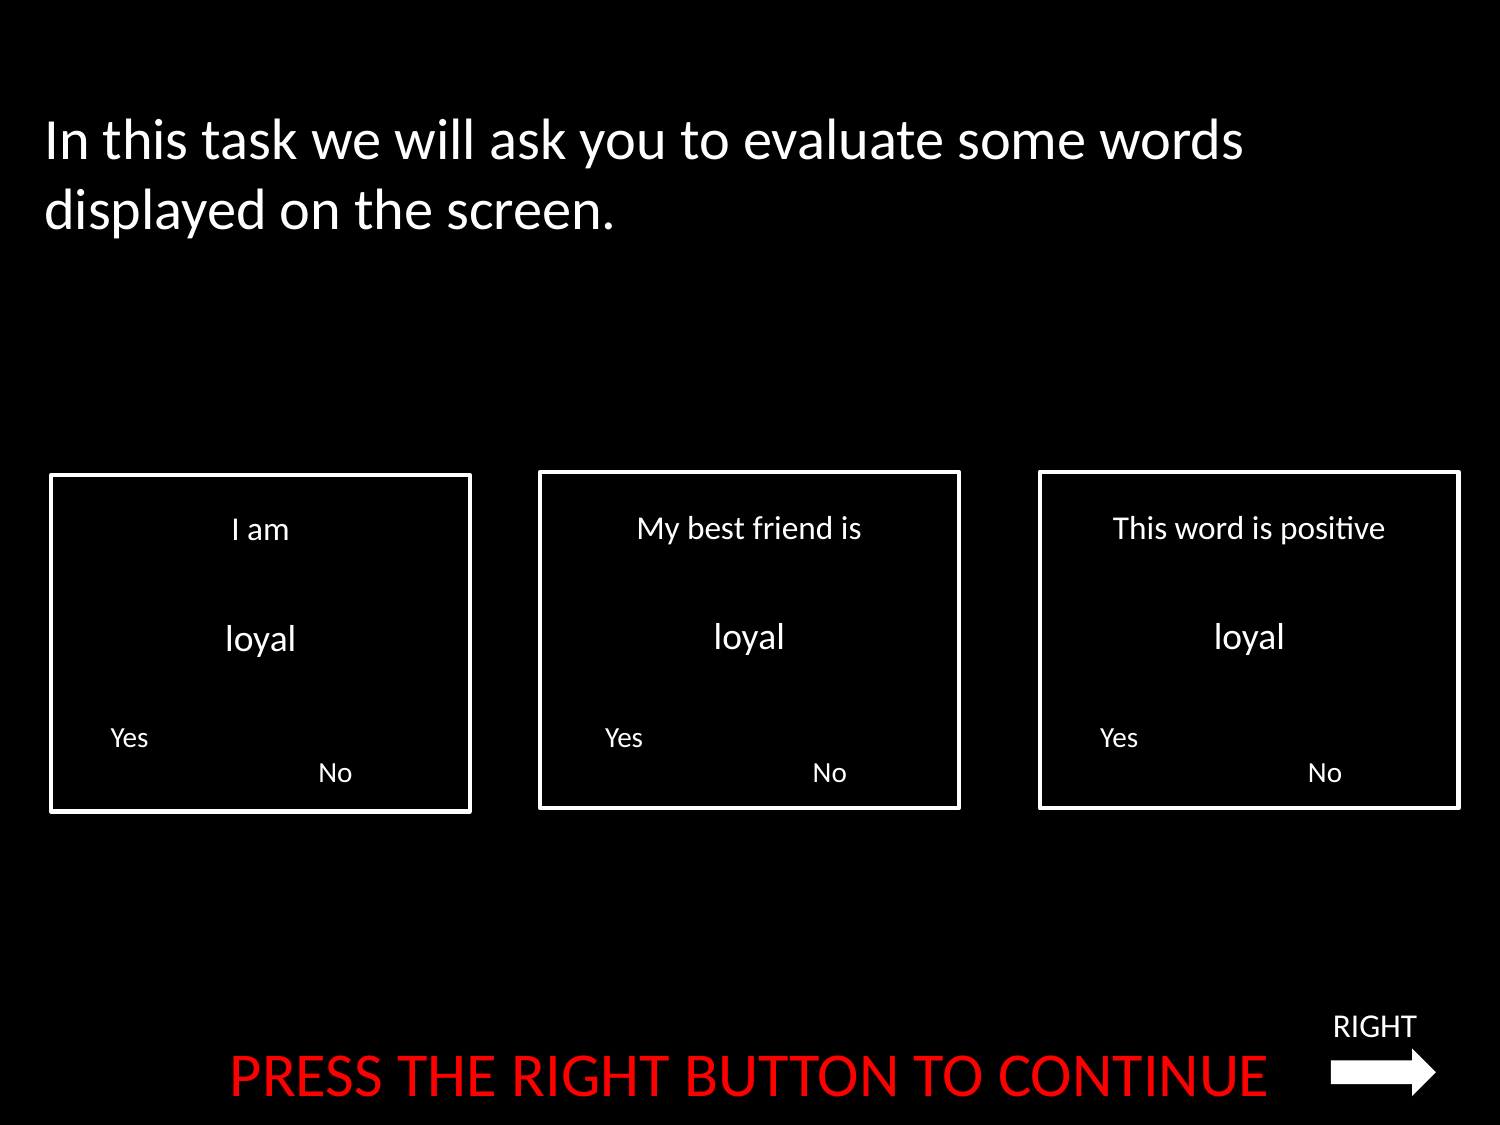

In this task we will ask you to evaluate some words displayed on the screen.

My best friend is
This word is positive
I am
loyal
loyal
loyal
Yes			No
Yes			No
Yes			No
RIGHT
PRESS THE RIGHT BUTTON TO CONTINUE